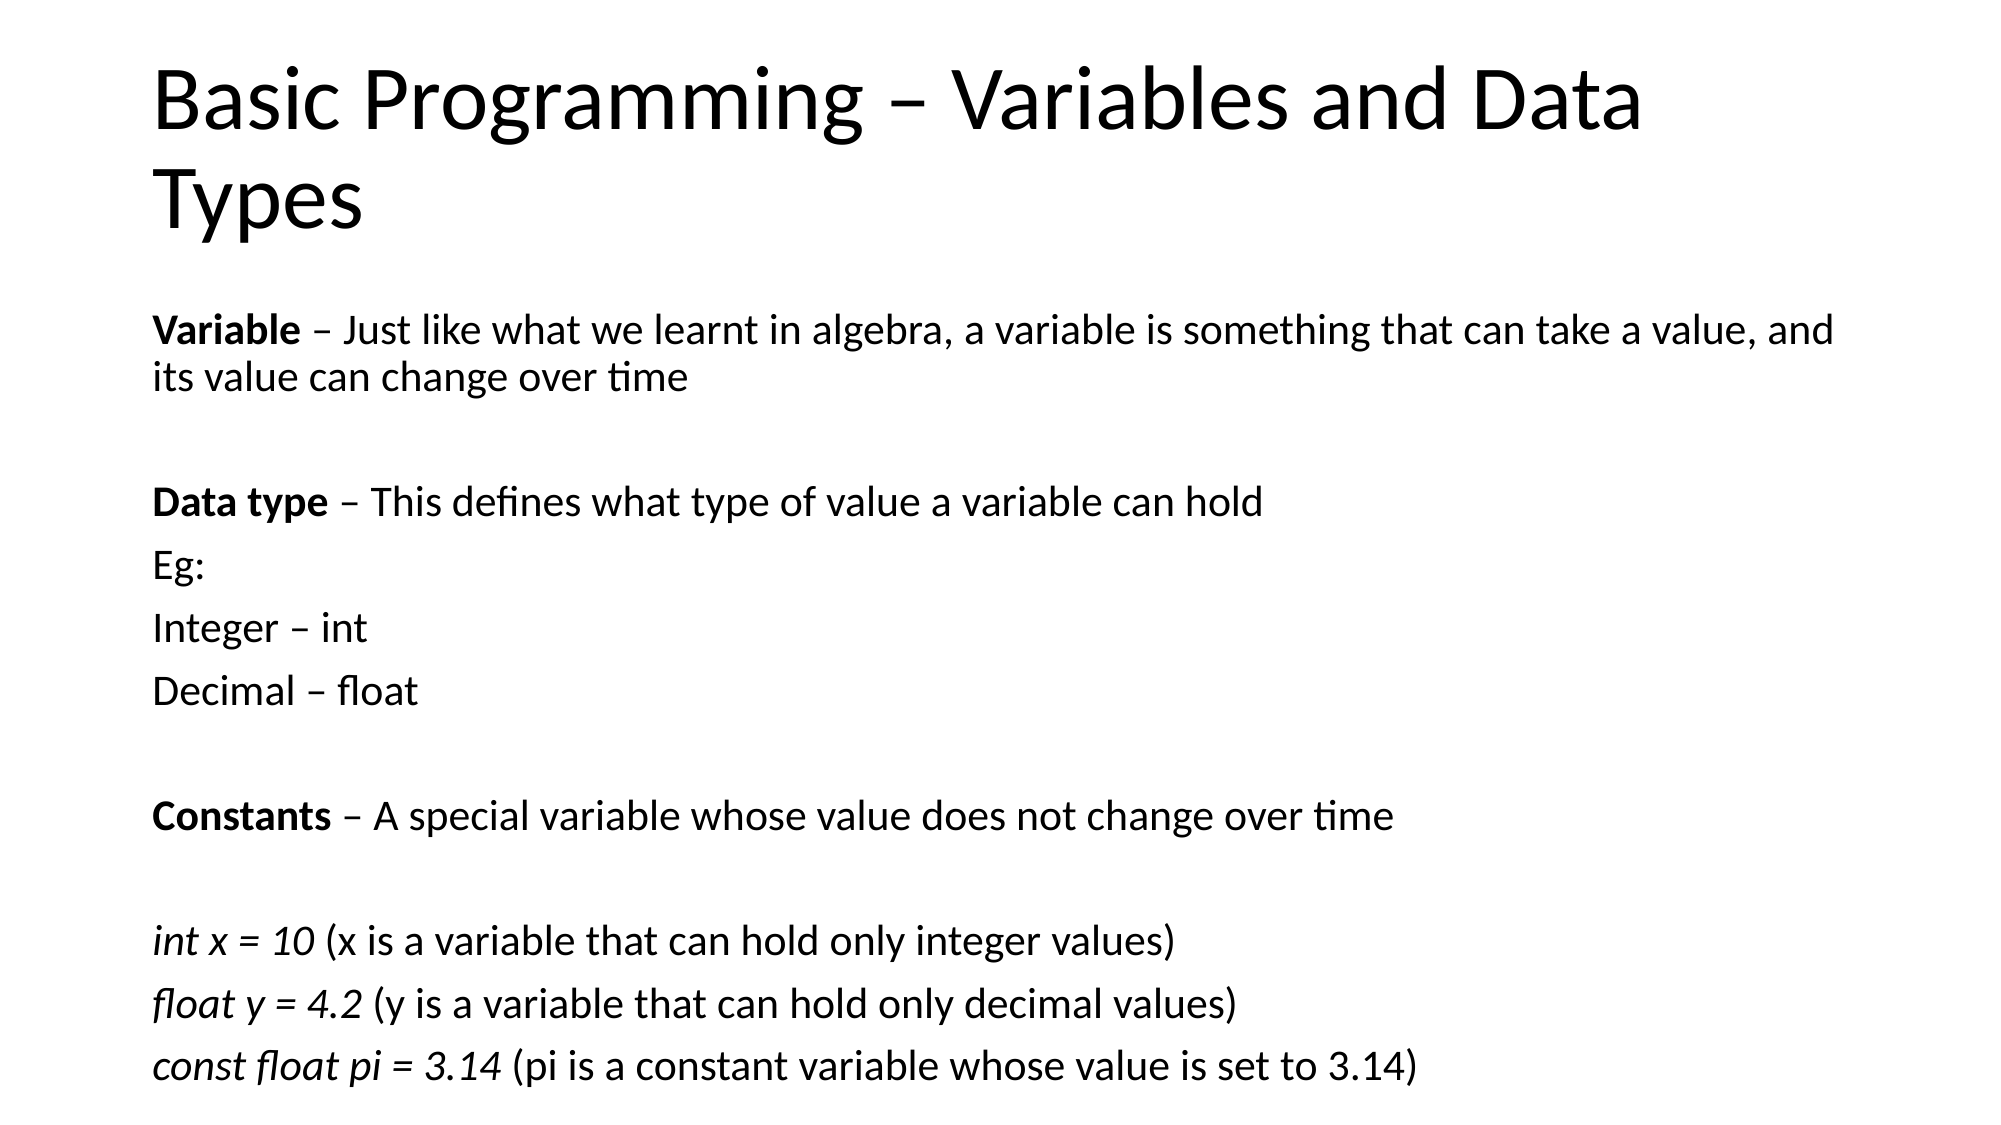

# Basic Programming – Variables and Data Types
Variable – Just like what we learnt in algebra, a variable is something that can take a value, and its value can change over time

Data type – This defines what type of value a variable can hold
Eg:
Integer – int
Decimal – float

Constants – A special variable whose value does not change over time

int x = 10 (x is a variable that can hold only integer values)
float y = 4.2 (y is a variable that can hold only decimal values)
const float pi = 3.14 (pi is a constant variable whose value is set to 3.14)